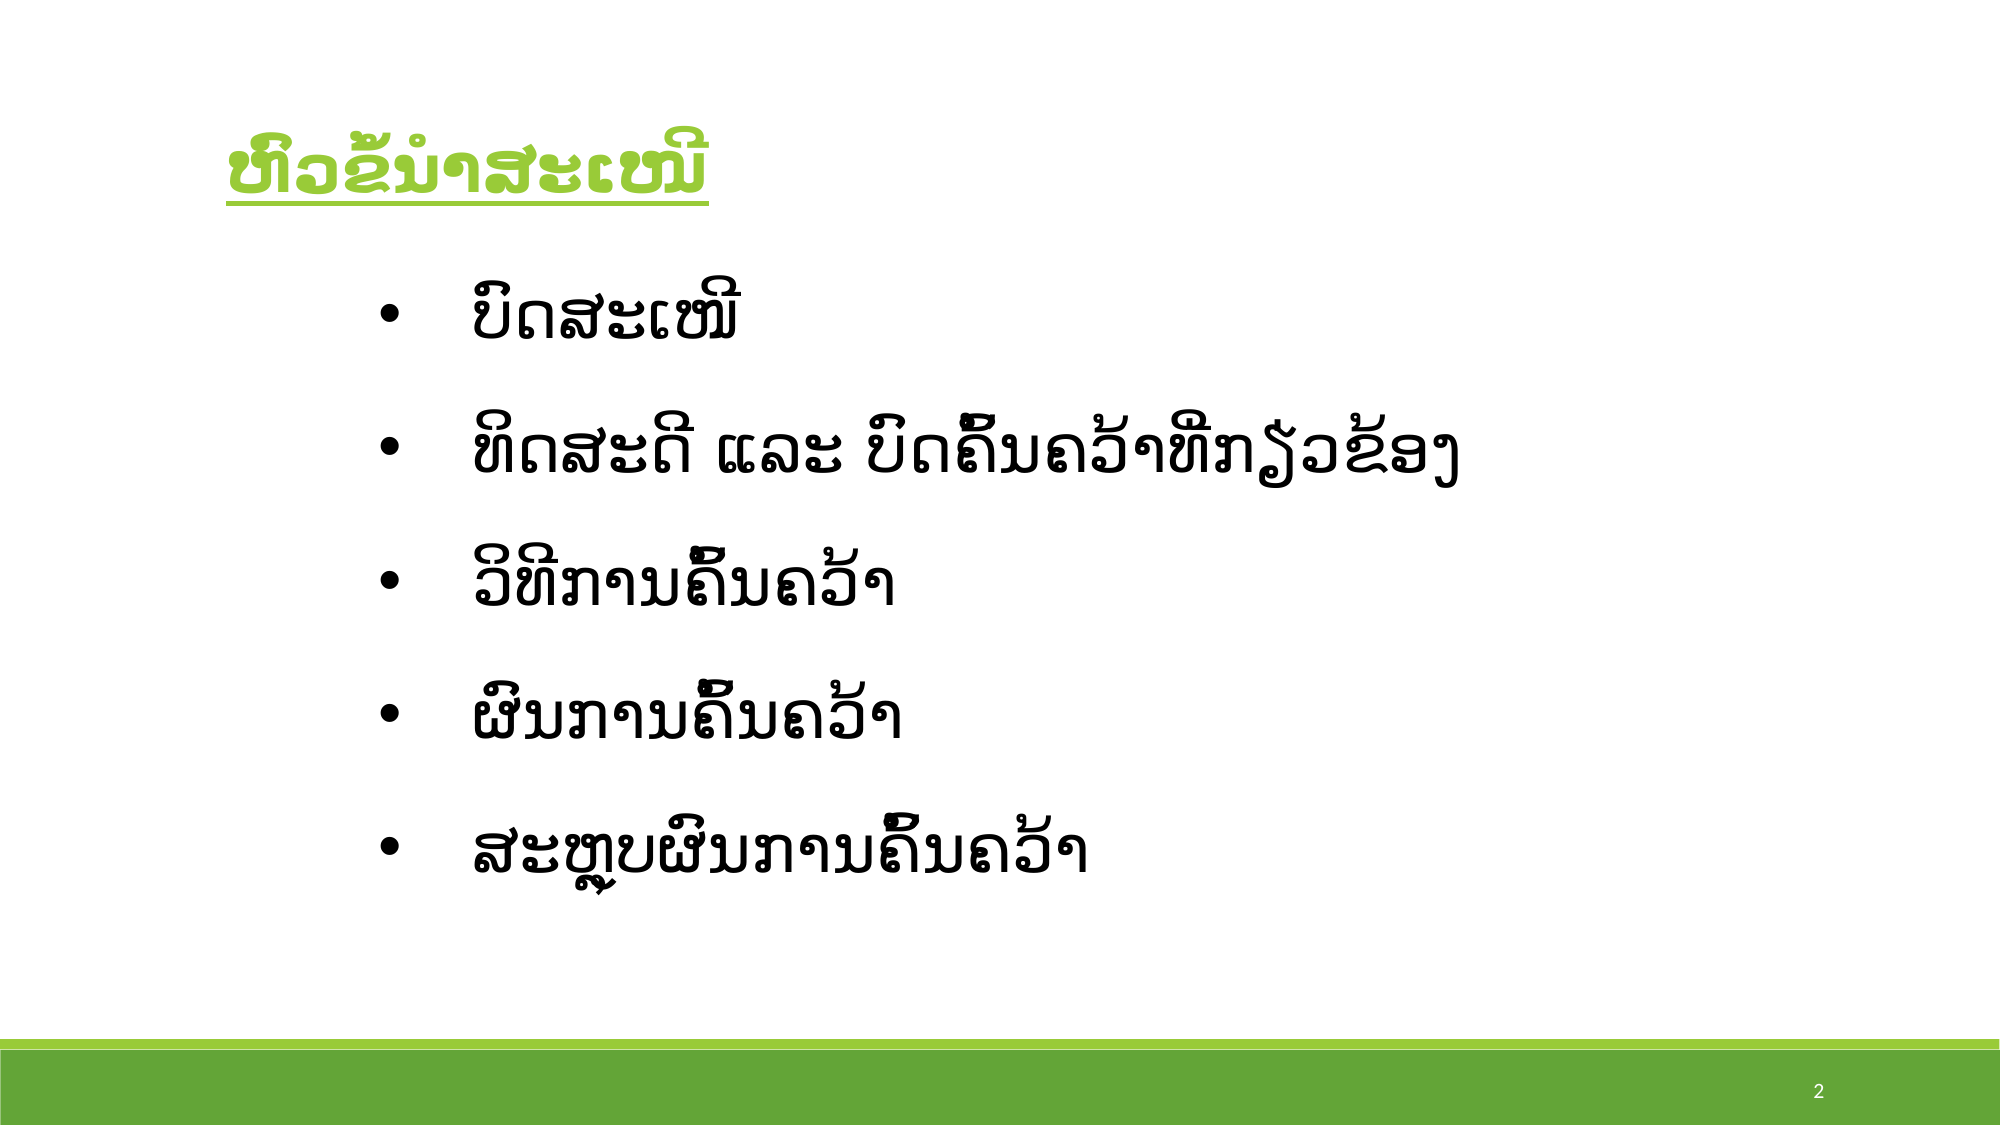

ຫົວຂໍ້ນໍາສະເໜີ
ບົດສະເໜີ
ທິດສະດີ ແລະ ບົດຄົ້ນຄວ້າທີ່ກຽ່ວຂ້ອງ
ວິທີການຄົ້ນຄວ້າ
ຜົນການຄົ້ນຄວ້າ
ສະຫຼຸບຜົນການຄົ້ນຄວ້າ

2